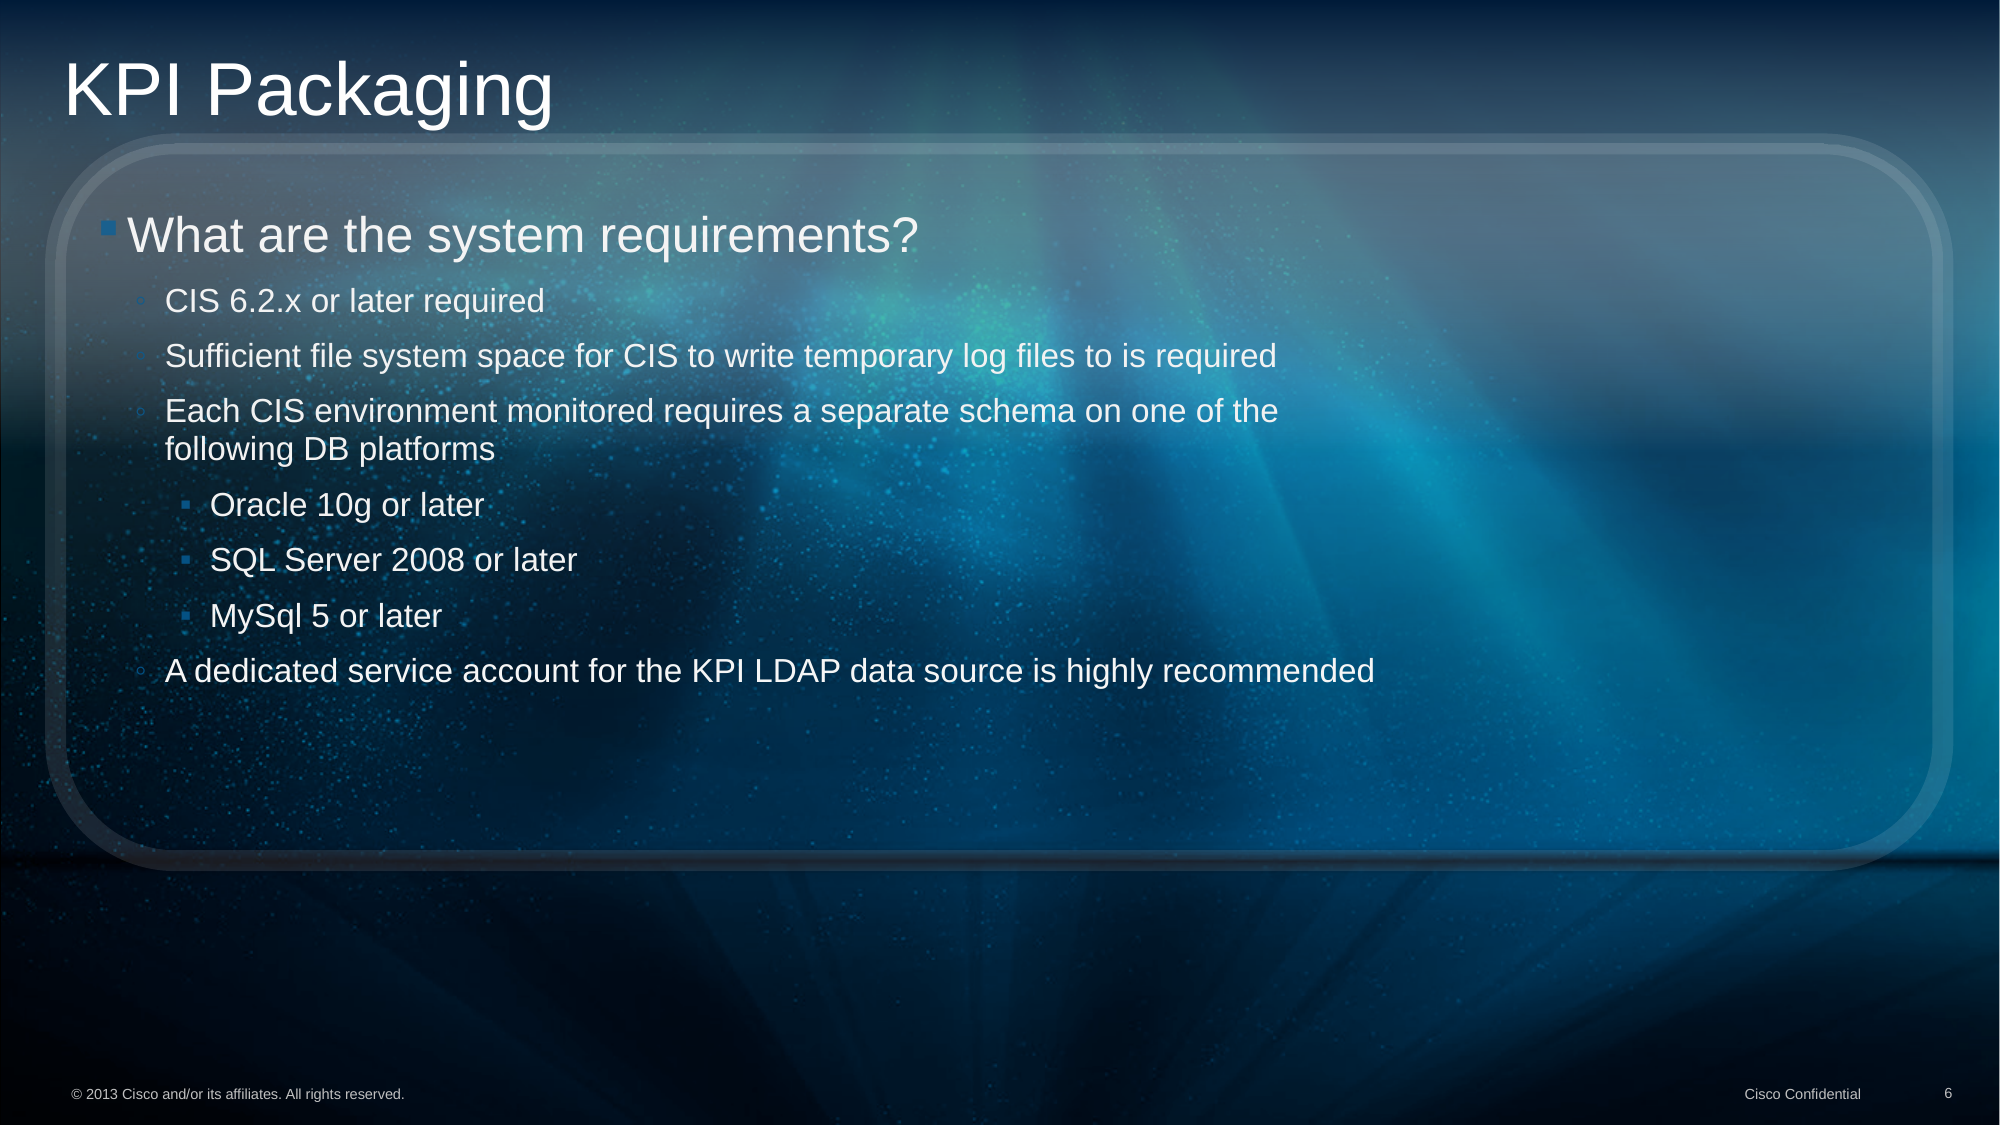

# KPI Packaging

What are the system requirements?
CIS 6.2.x or later required
Sufficient file system space for CIS to write temporary log files to is required
Each CIS environment monitored requires a separate schema on one of the following DB platforms
Oracle 10g or later
SQL Server 2008 or later
MySql 5 or later
A dedicated service account for the KPI LDAP data source is highly recommended